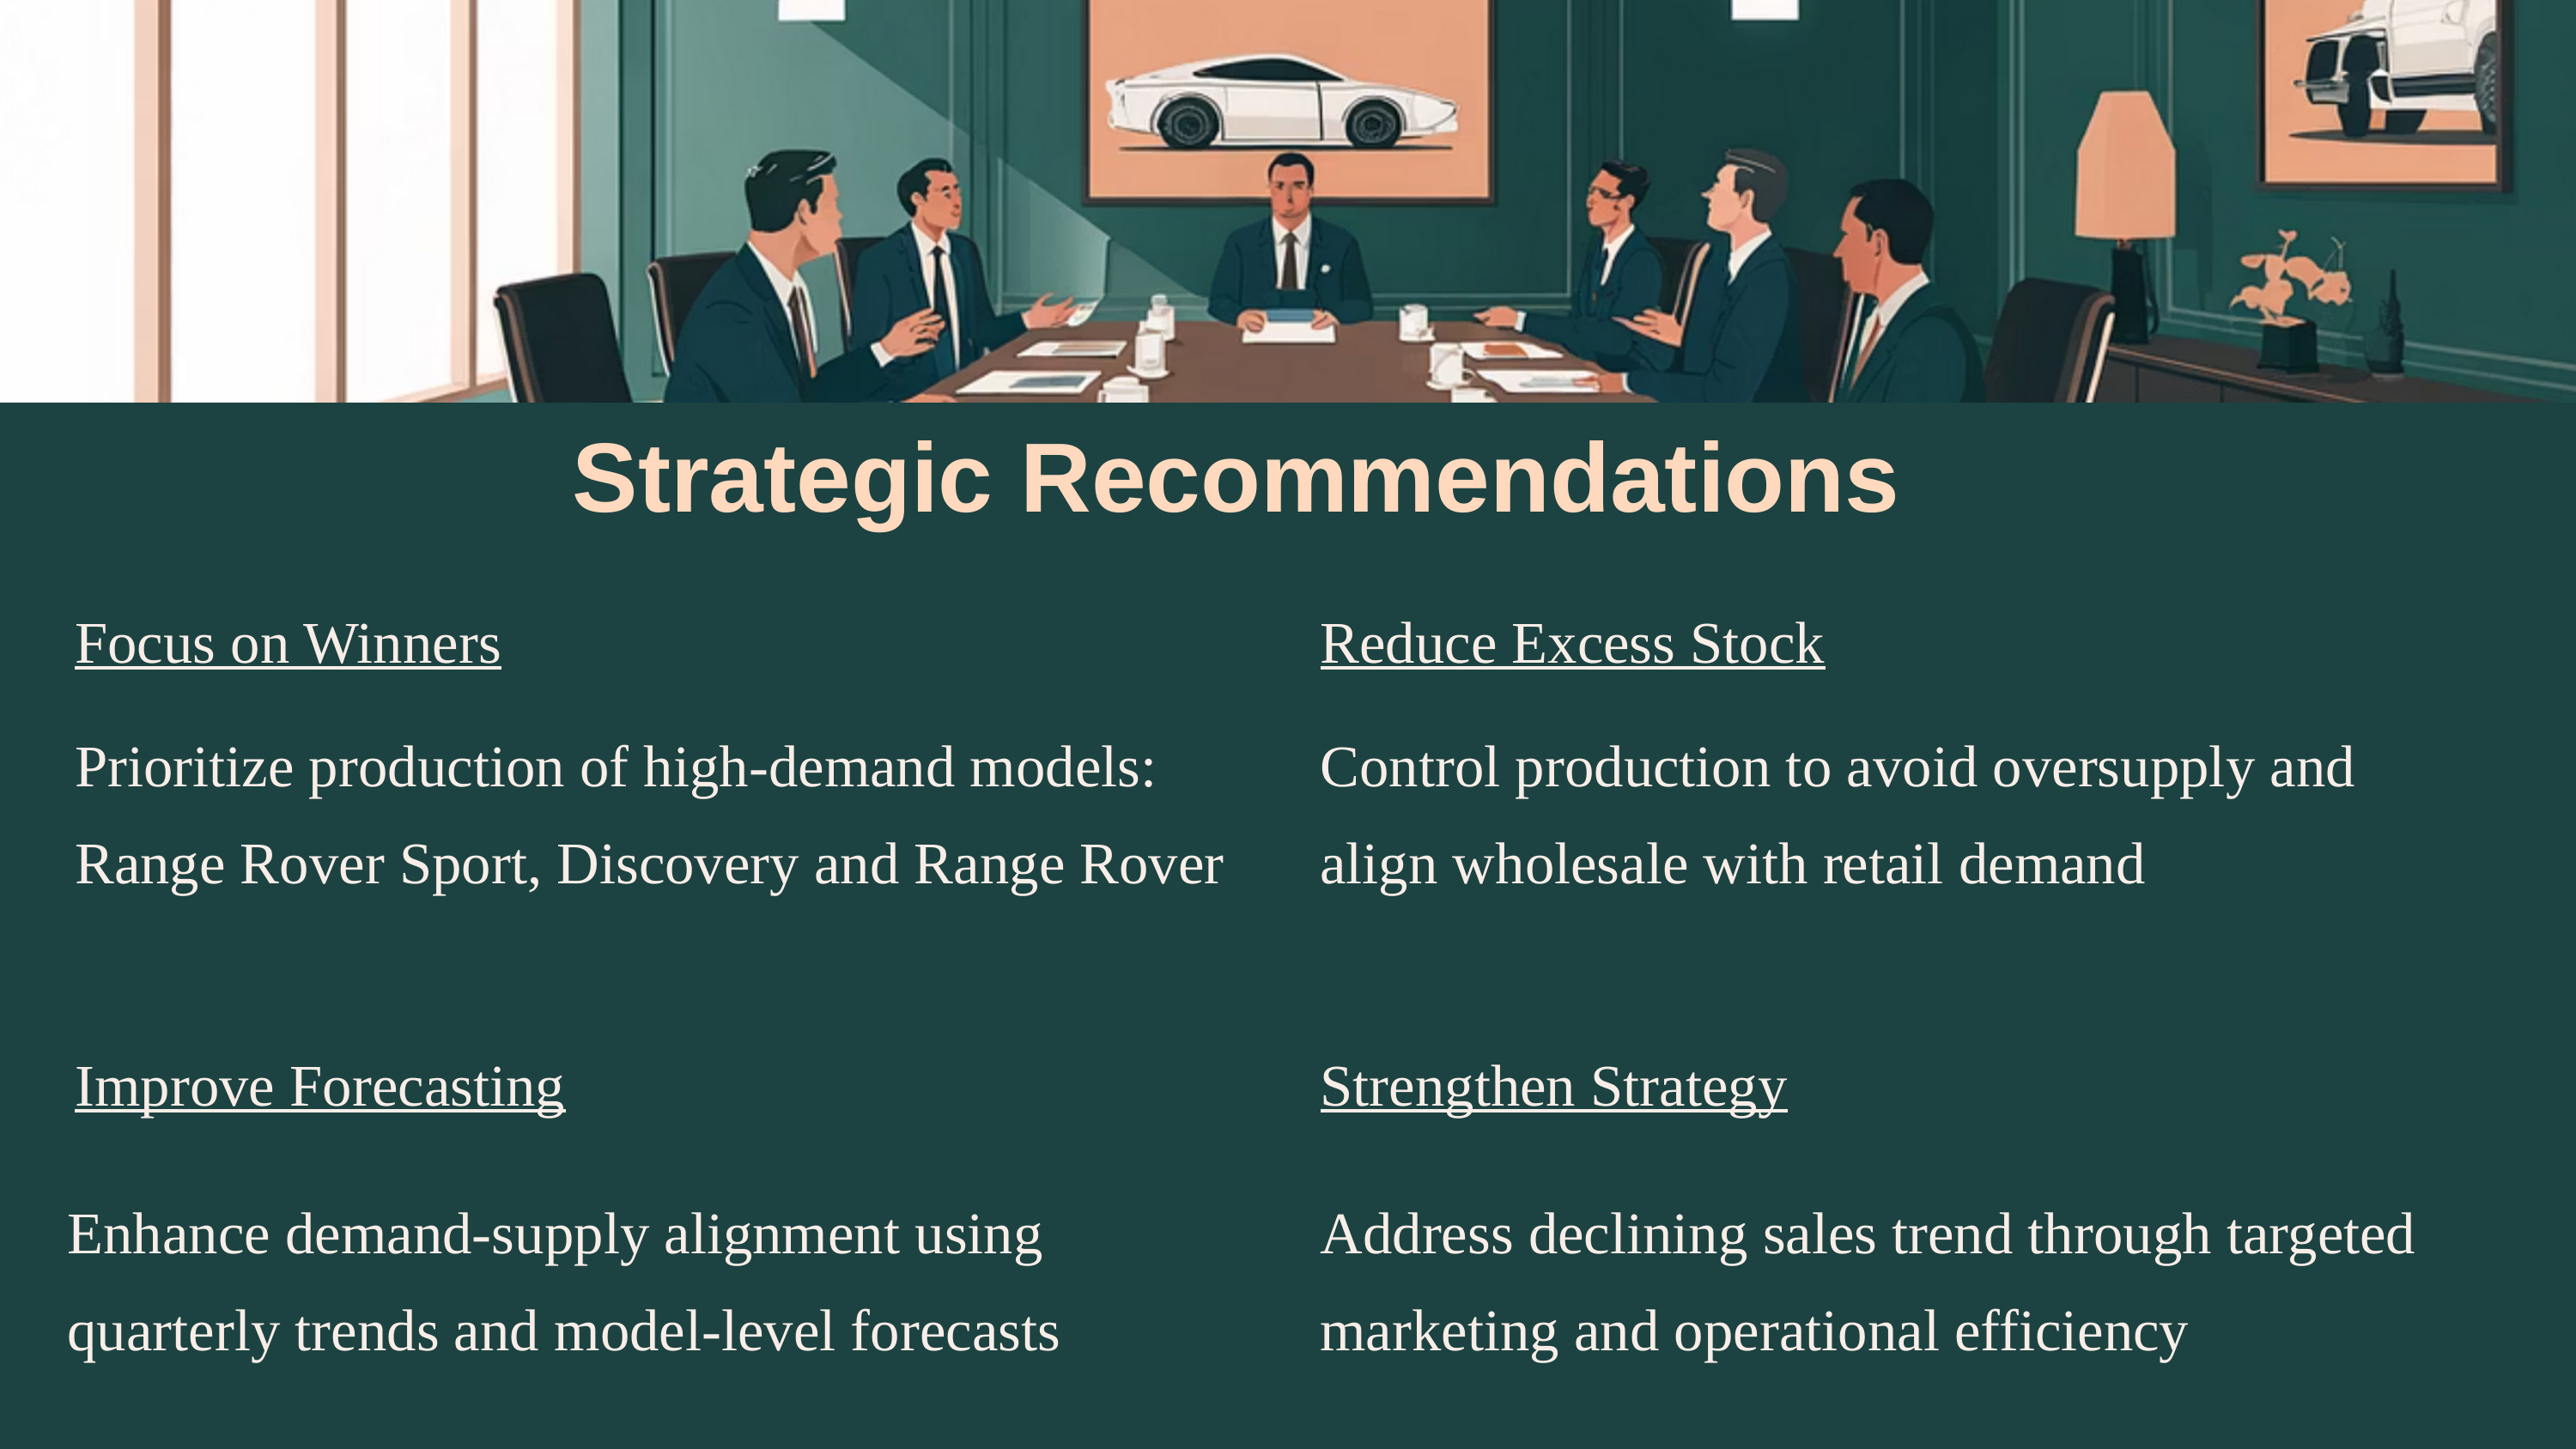

Strategic Recommendations
Focus on Winners
Reduce Excess Stock
Prioritize production of high-demand models: Range Rover Sport, Discovery and Range Rover
Control production to avoid oversupply and align wholesale with retail demand
Improve Forecasting
Strengthen Strategy
Enhance demand-supply alignment using quarterly trends and model-level forecasts
Address declining sales trend through targeted marketing and operational efficiency